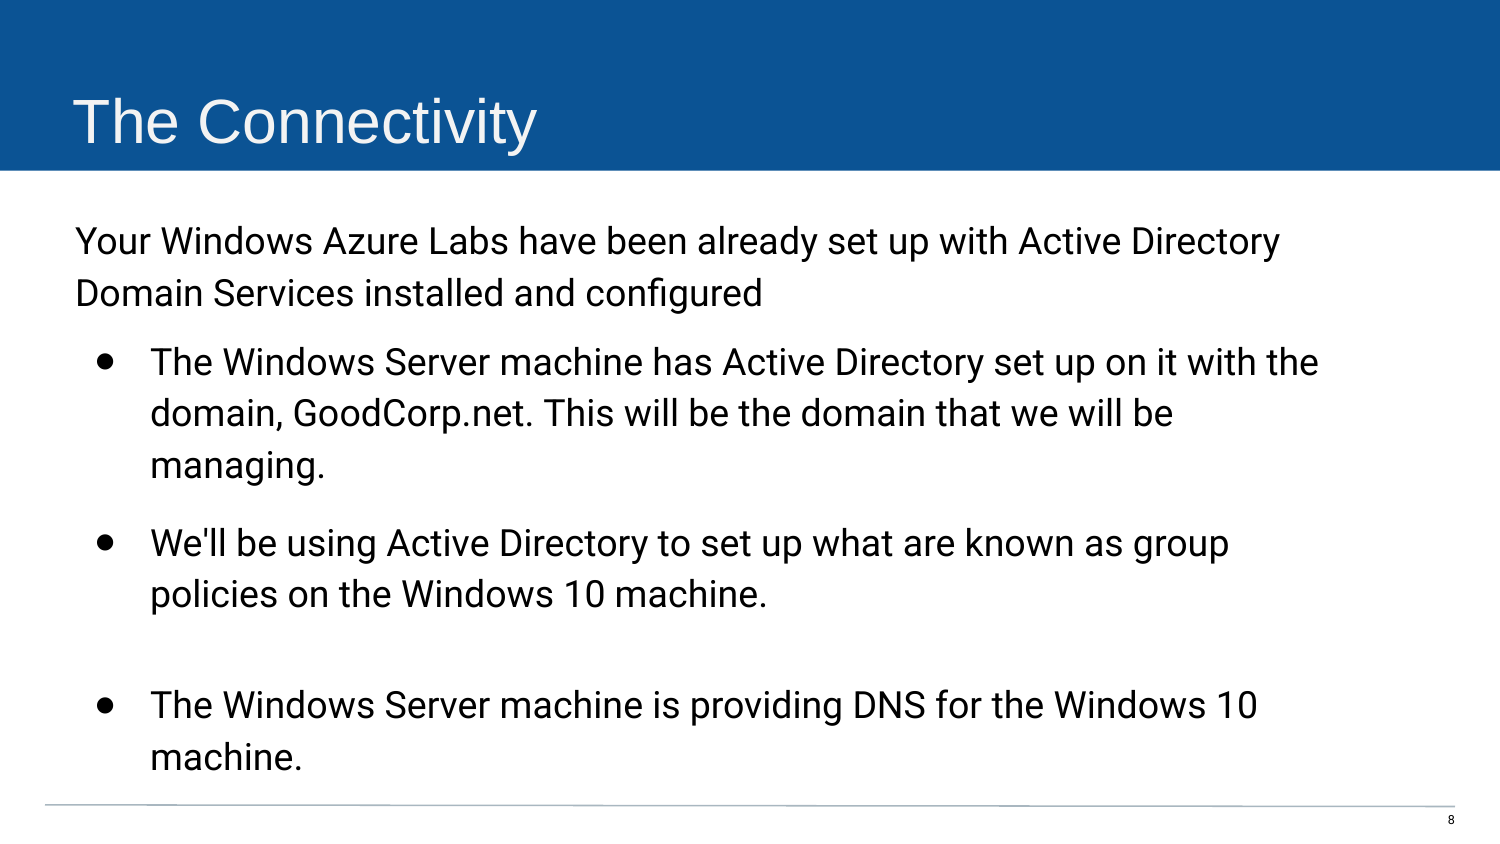

# The Connectivity

Your Windows Azure Labs have been already set up with Active Directory Domain Services installed and configured
The Windows Server machine has Active Directory set up on it with the domain, GoodCorp.net. This will be the domain that we will be managing.
We'll be using Active Directory to set up what are known as group policies on the Windows 10 machine.

The Windows Server machine is providing DNS for the Windows 10 machine.

8